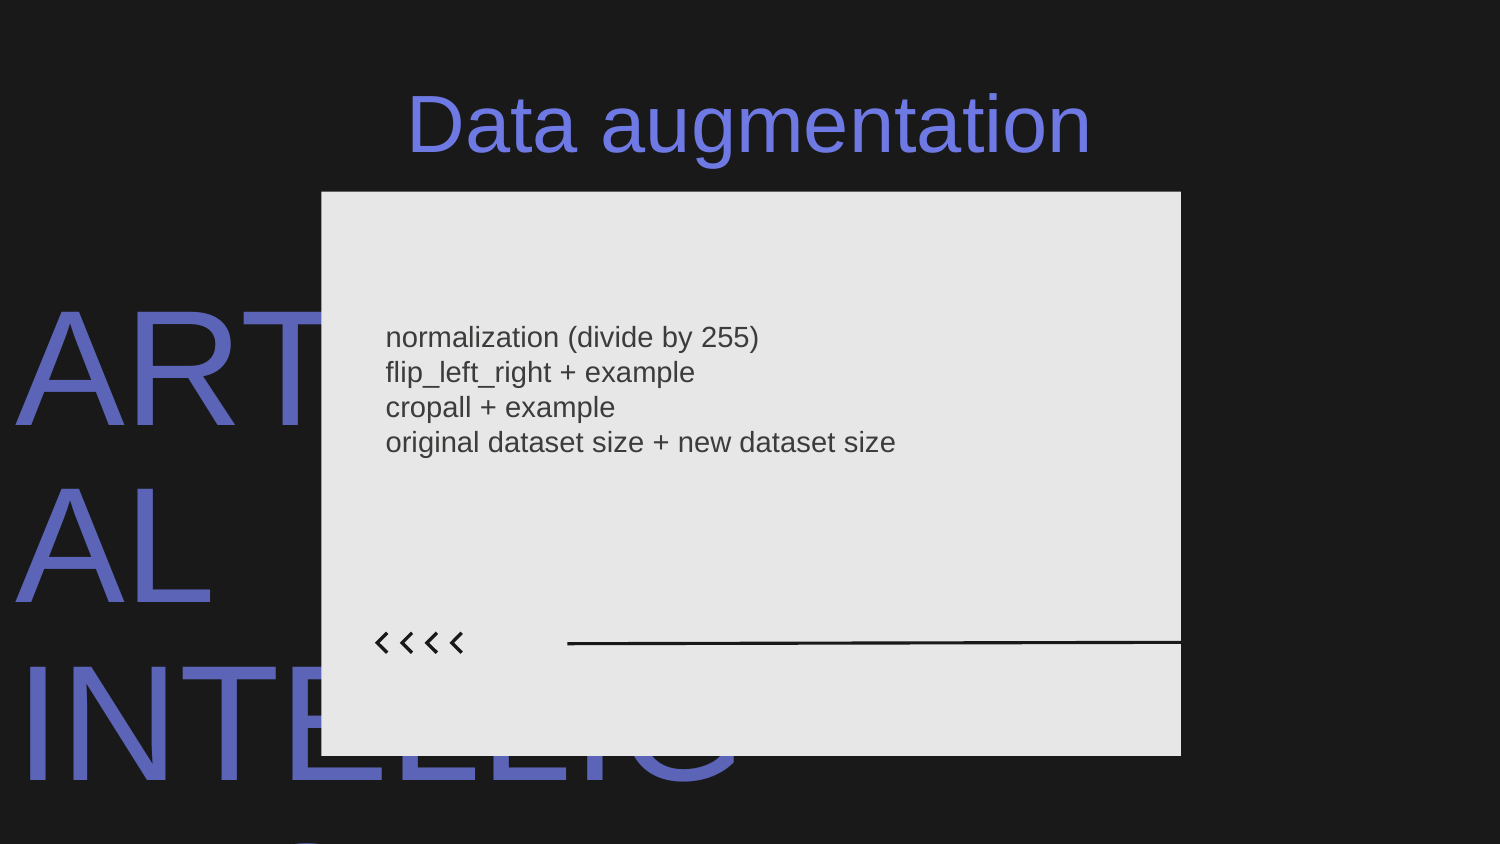

# Data augmentation

normalization (divide by 255)
flip_left_right + example
cropall + example
original dataset size + new dataset size